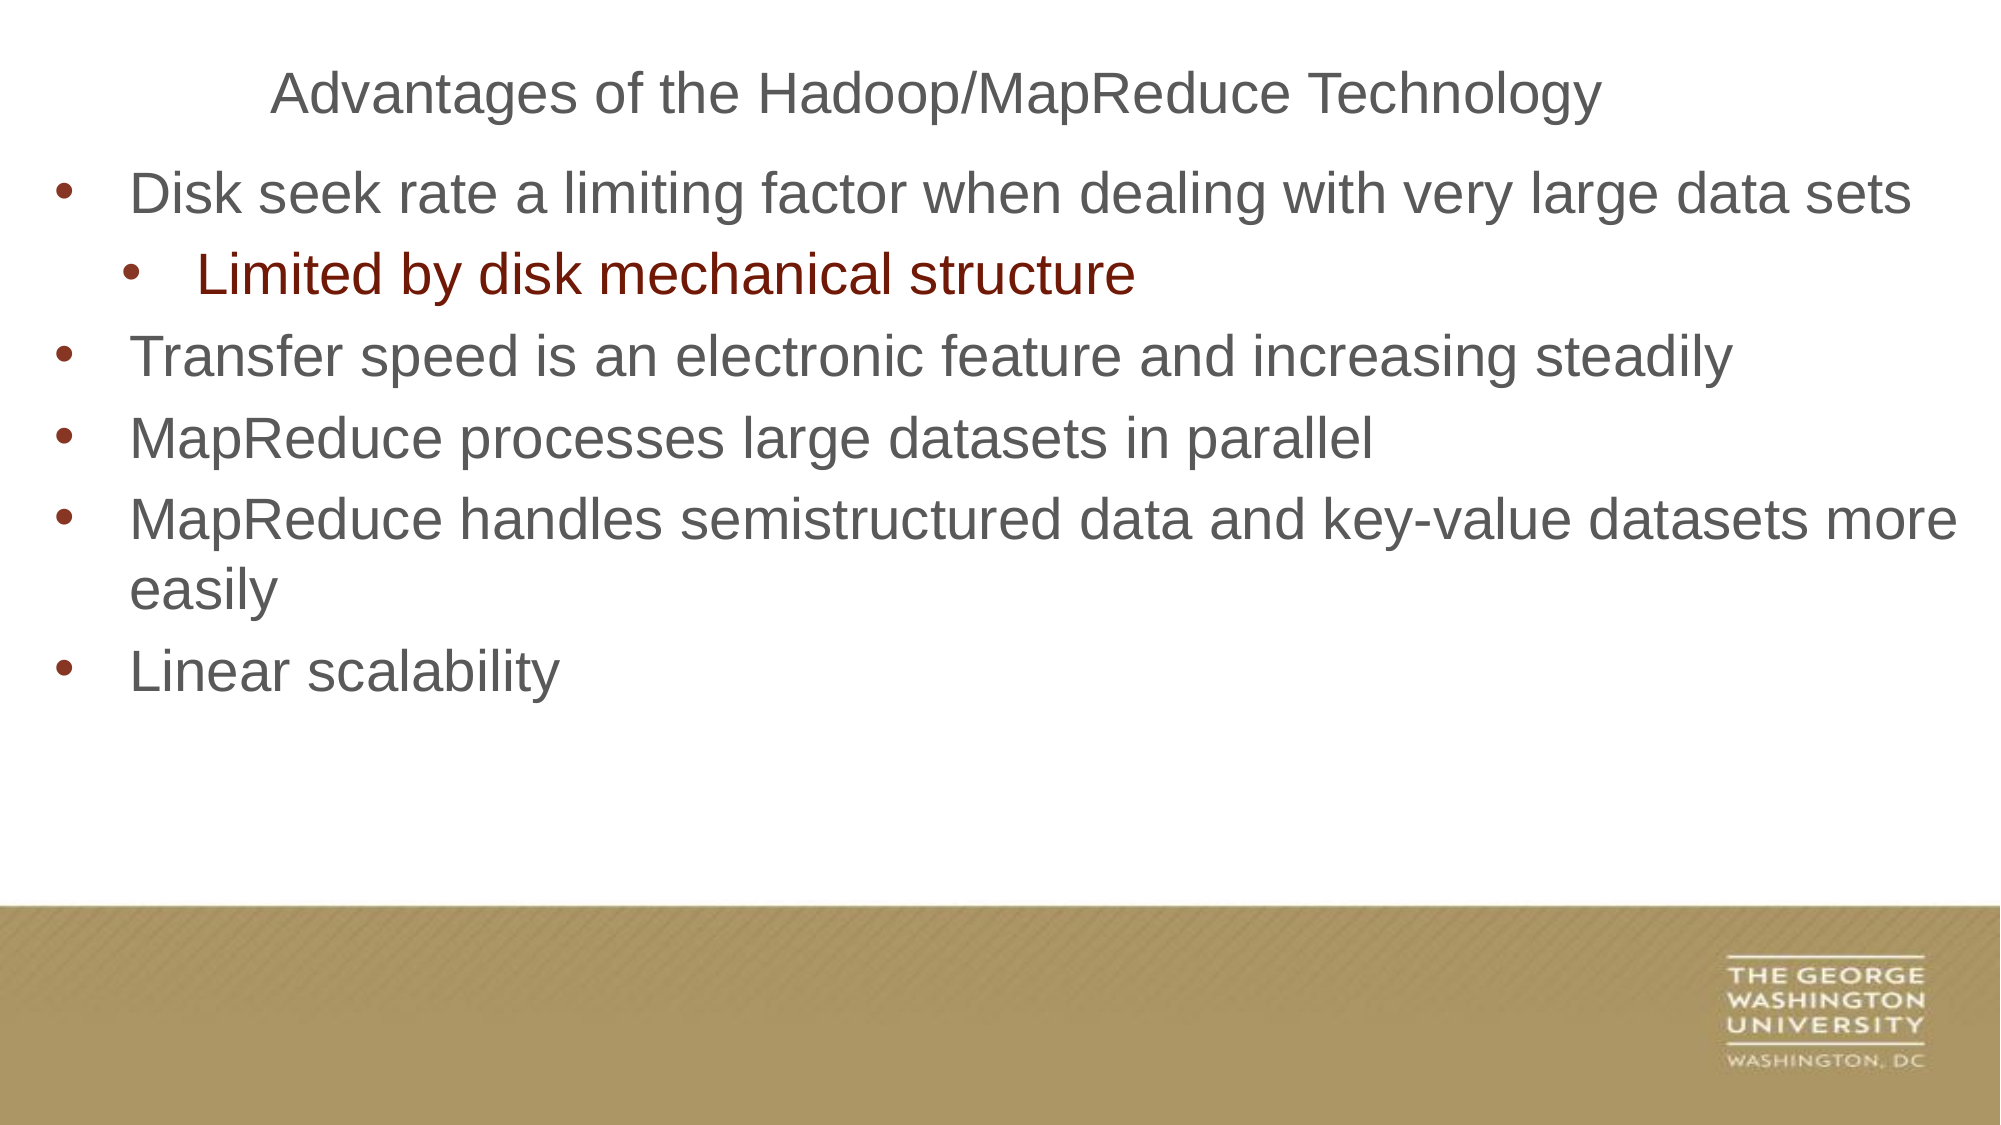

Advantages of the Hadoop/MapReduce Technology
Disk seek rate a limiting factor when dealing with very large data sets
Limited by disk mechanical structure
Transfer speed is an electronic feature and increasing steadily
MapReduce processes large datasets in parallel
MapReduce handles semistructured data and key-value datasets more easily
Linear scalability